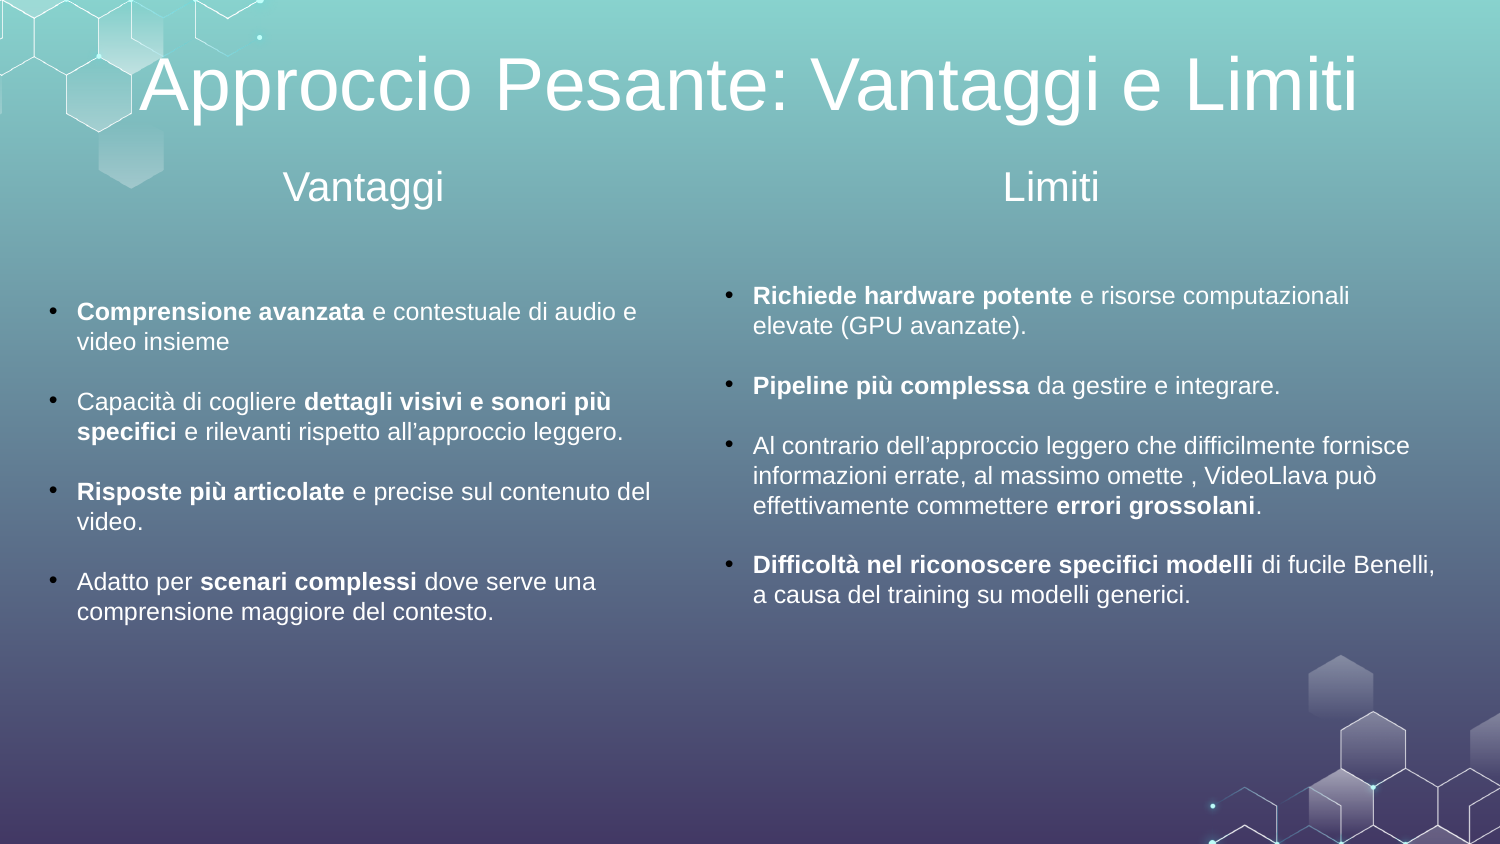

# Approccio Pesante: Vantaggi e Limiti

Vantaggi
Limiti
Comprensione avanzata e contestuale di audio e video insieme

Capacità di cogliere dettagli visivi e sonori più specifici e rilevanti rispetto all’approccio leggero.

Risposte più articolate e precise sul contenuto del video.

Adatto per scenari complessi dove serve una comprensione maggiore del contesto.

Richiede hardware potente e risorse computazionali elevate (GPU avanzate).

Pipeline più complessa da gestire e integrare.

Al contrario dell’approccio leggero che difficilmente fornisce informazioni errate, al massimo omette , VideoLlava può effettivamente commettere errori grossolani.

Difficoltà nel riconoscere specifici modelli di fucile Benelli, a causa del training su modelli generici.